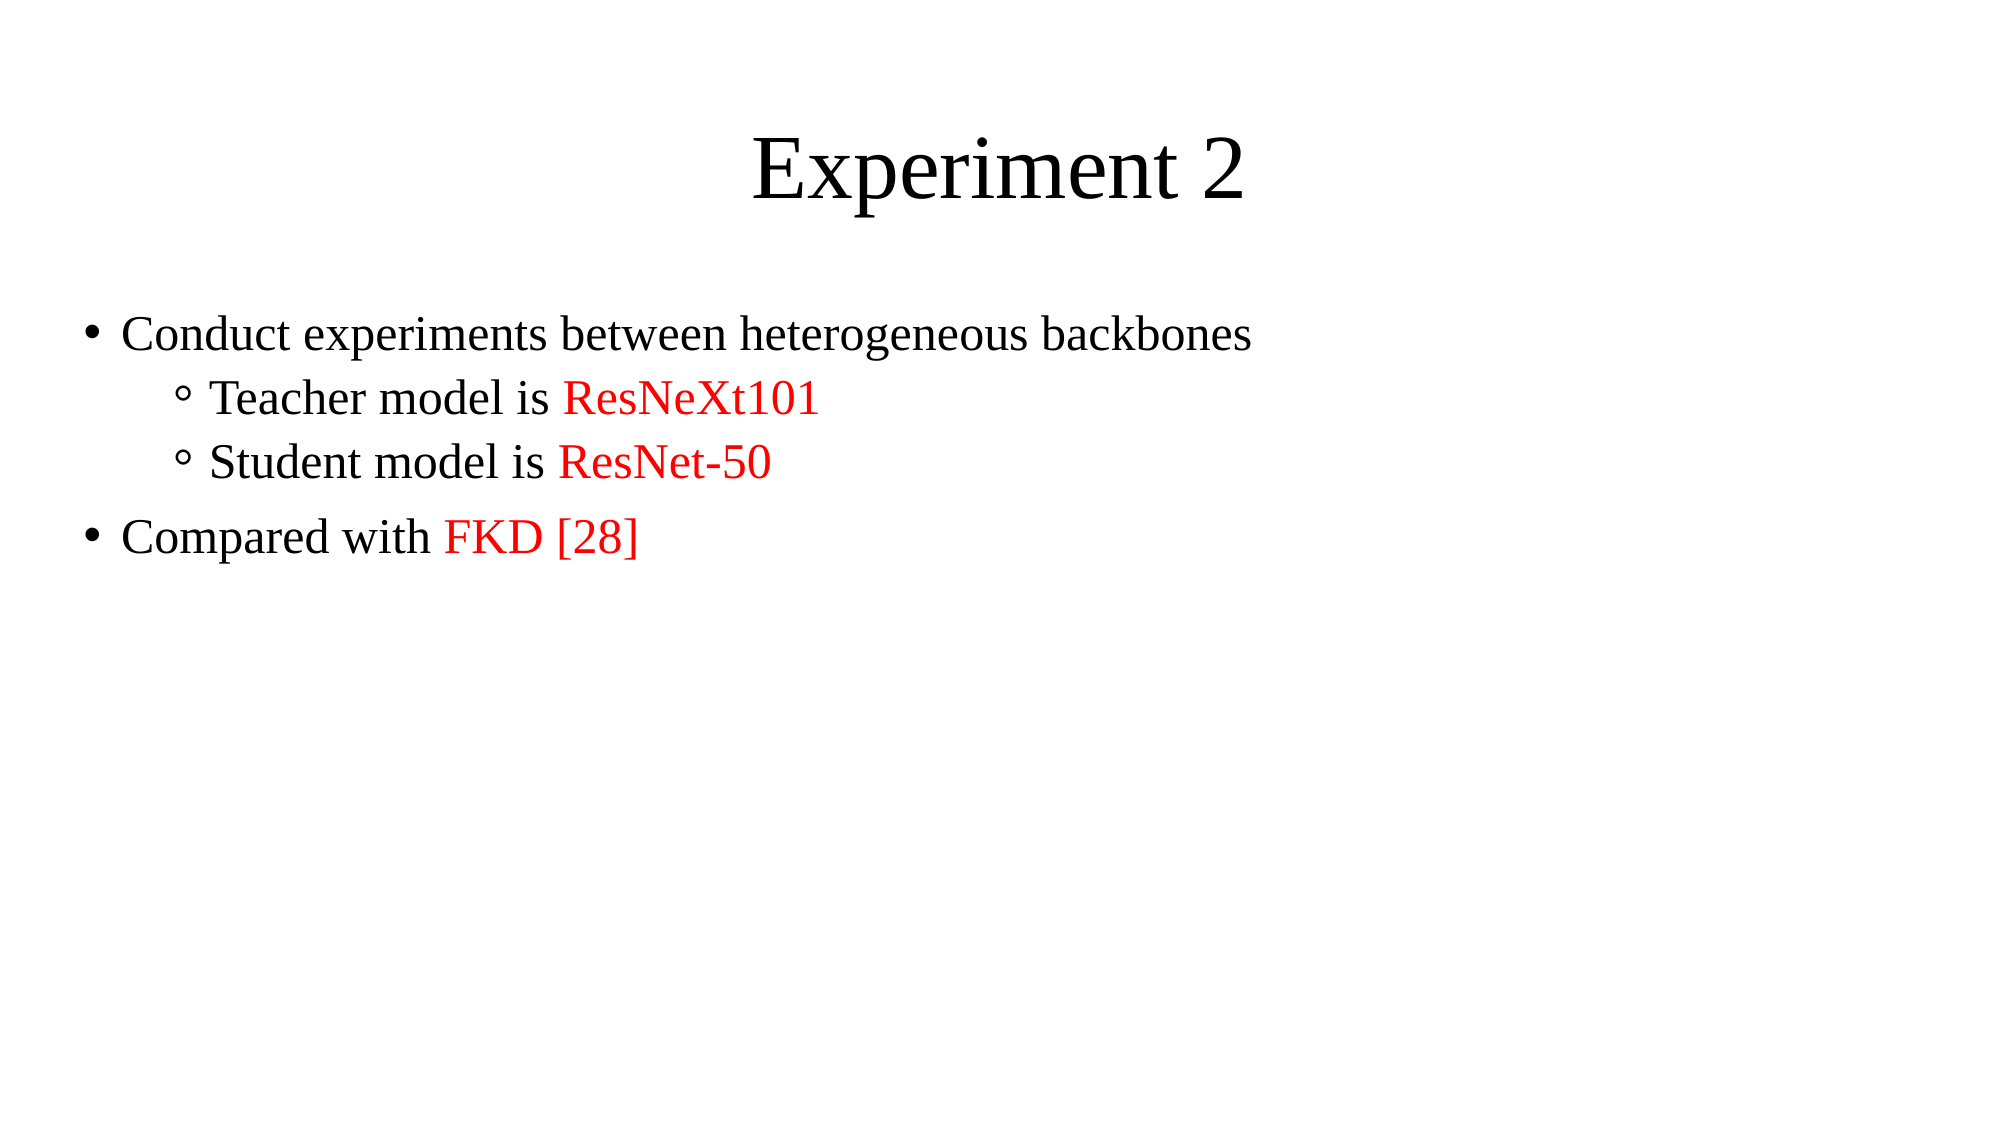

# Experiment 2
Conduct experiments between heterogeneous backbones
Teacher model is ResNeXt101
Student model is ResNet-50
Compared with FKD [28]